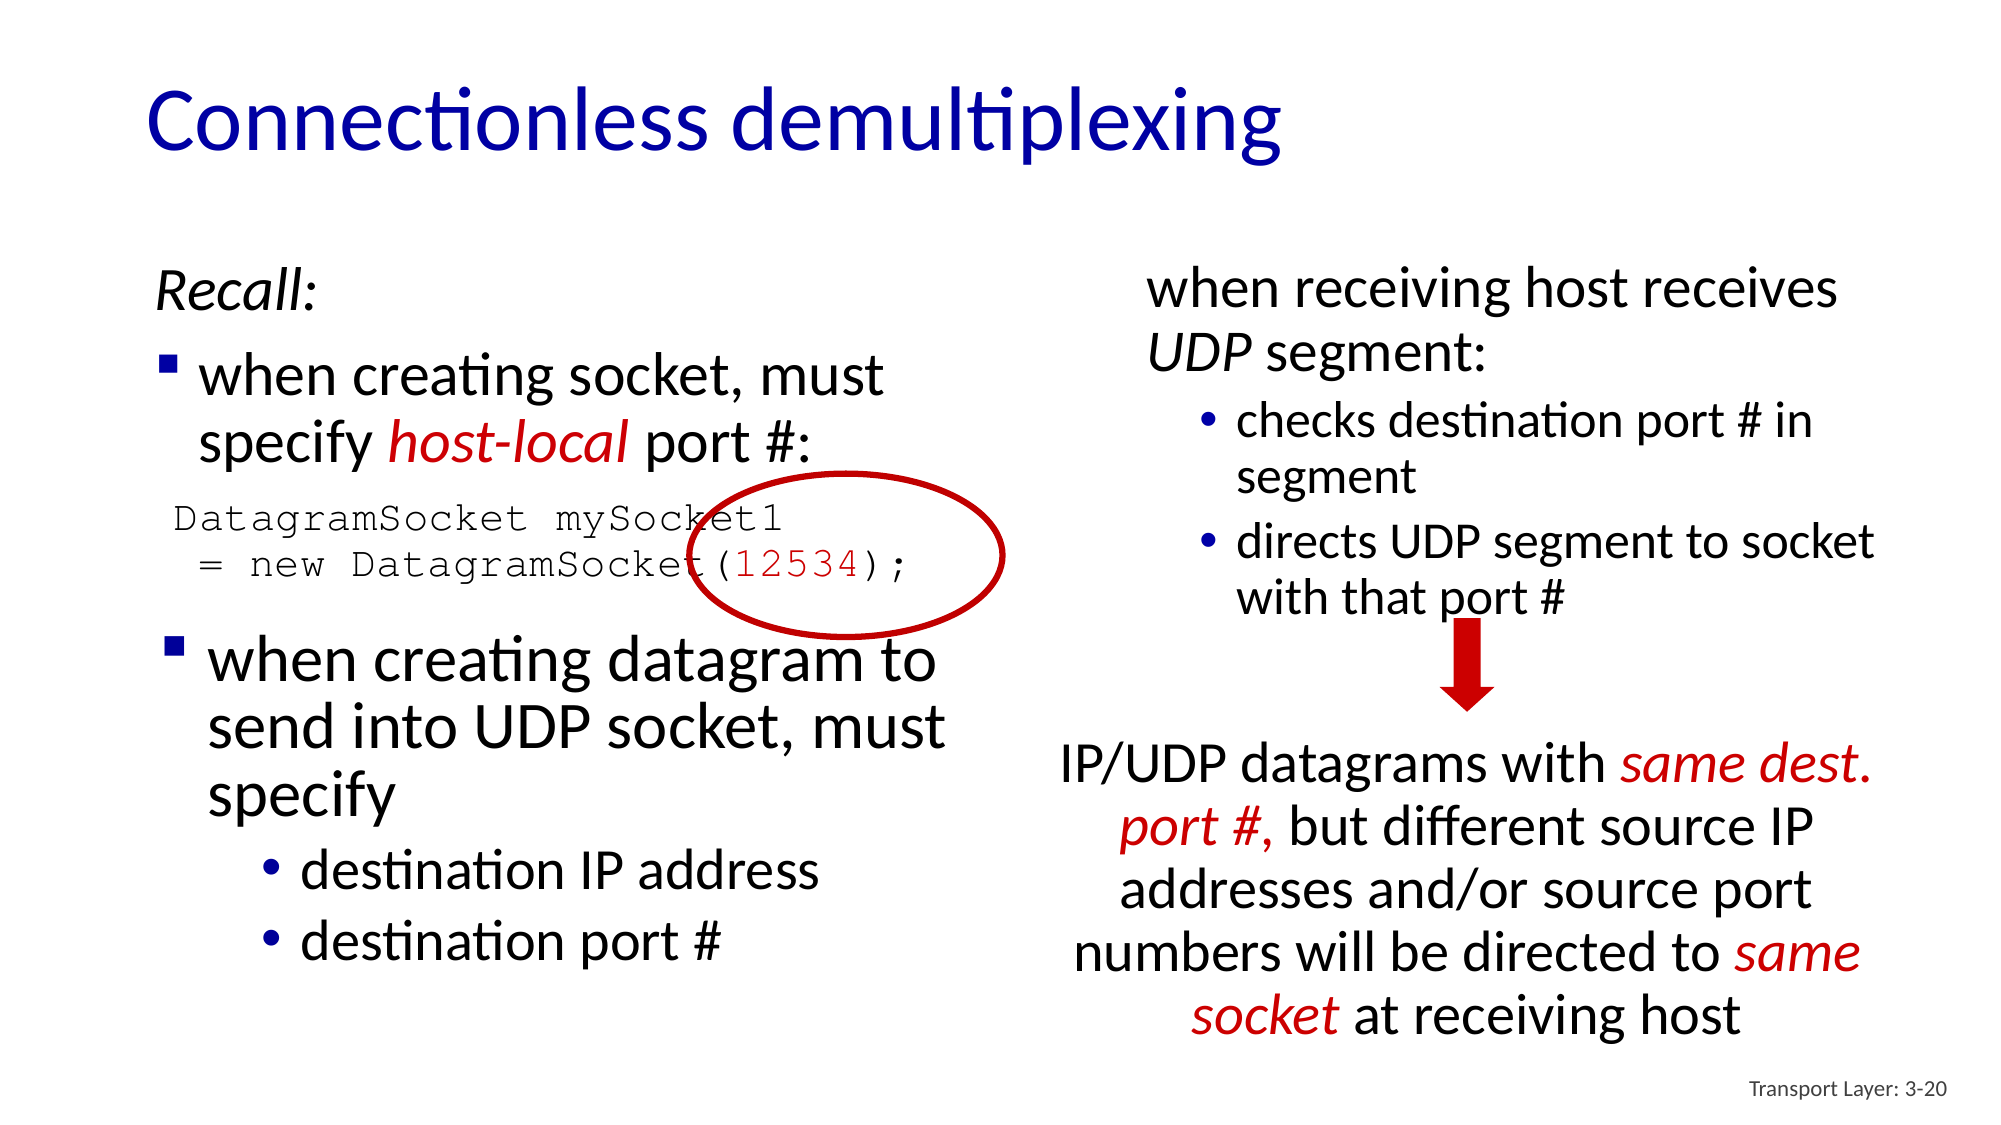

# Connectionless demultiplexing
when receiving host receives UDP segment:
checks destination port # in segment
directs UDP segment to socket with that port #
Recall:
when creating socket, must specify host-local port #:
  DatagramSocket mySocket1        = new DatagramSocket(12534);

when creating datagram to send into UDP socket, must specify
destination IP address
destination port #

IP/UDP datagrams with same dest. port #, but different source IP addresses and/or source port numbers will be directed to same socket at receiving host
Transport Layer: 3-20